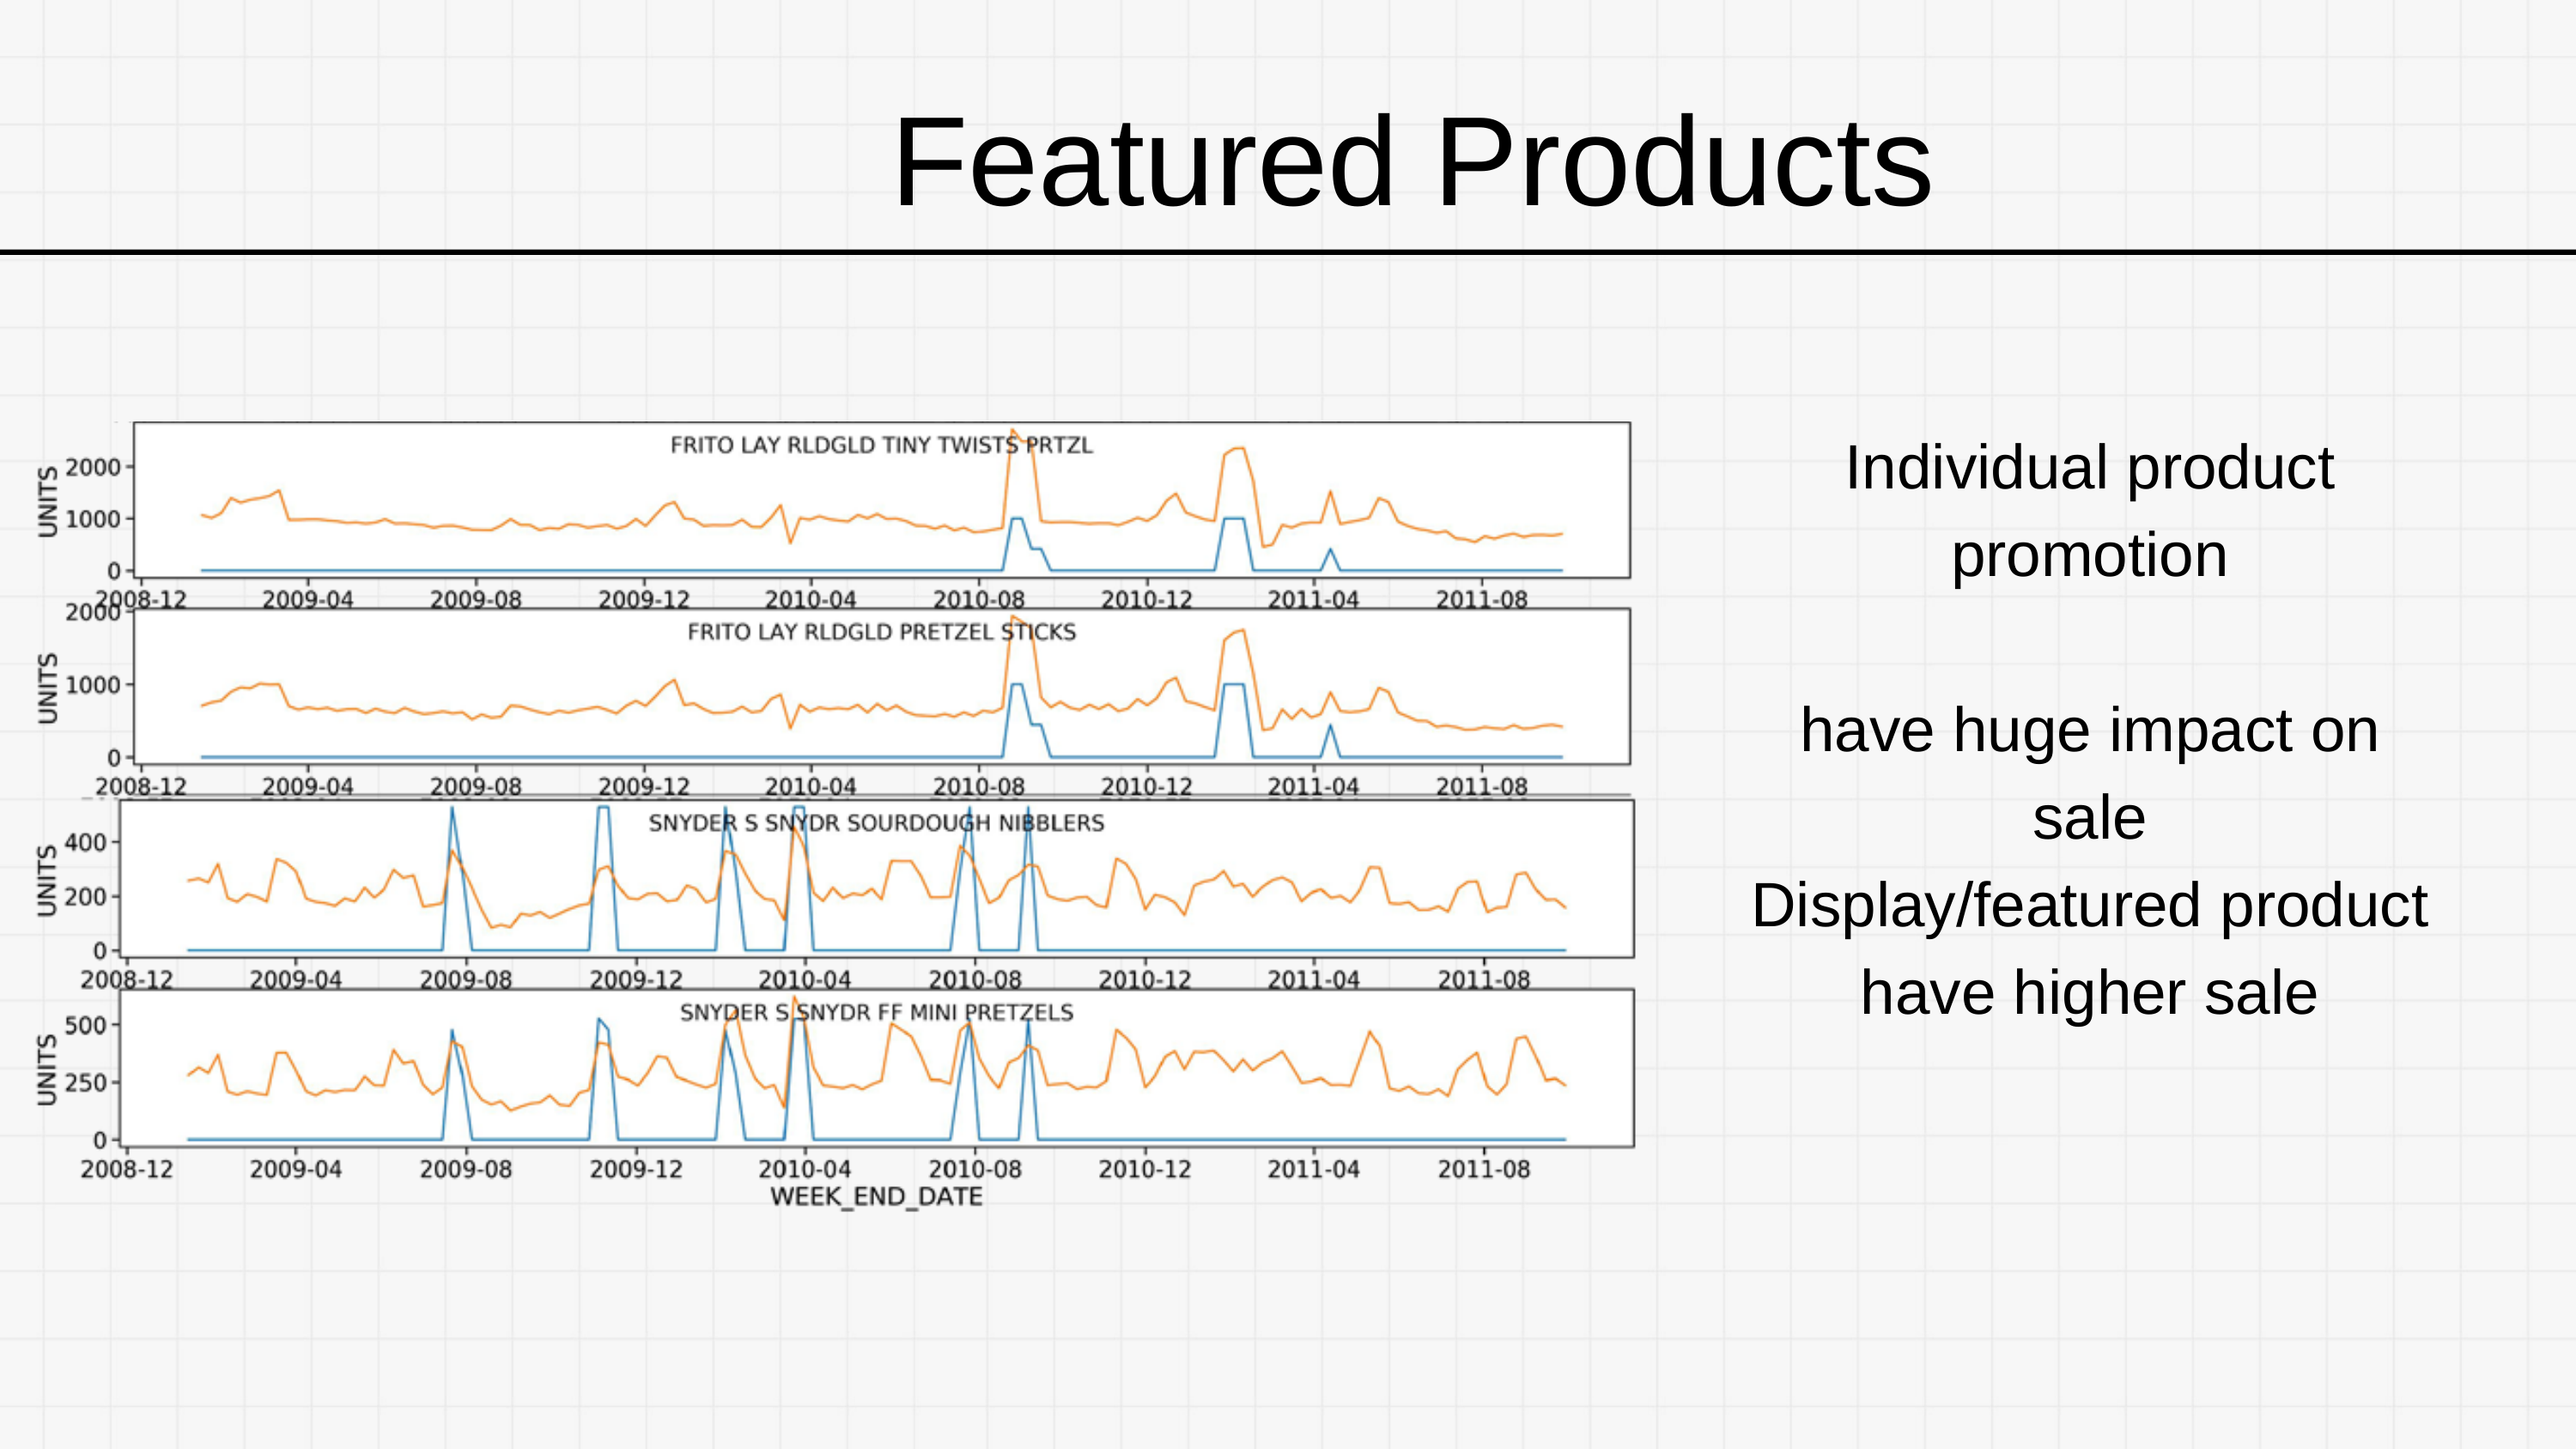

Featured Products

Individual product promotion

have huge impact on sale
Display/featured product have higher sale